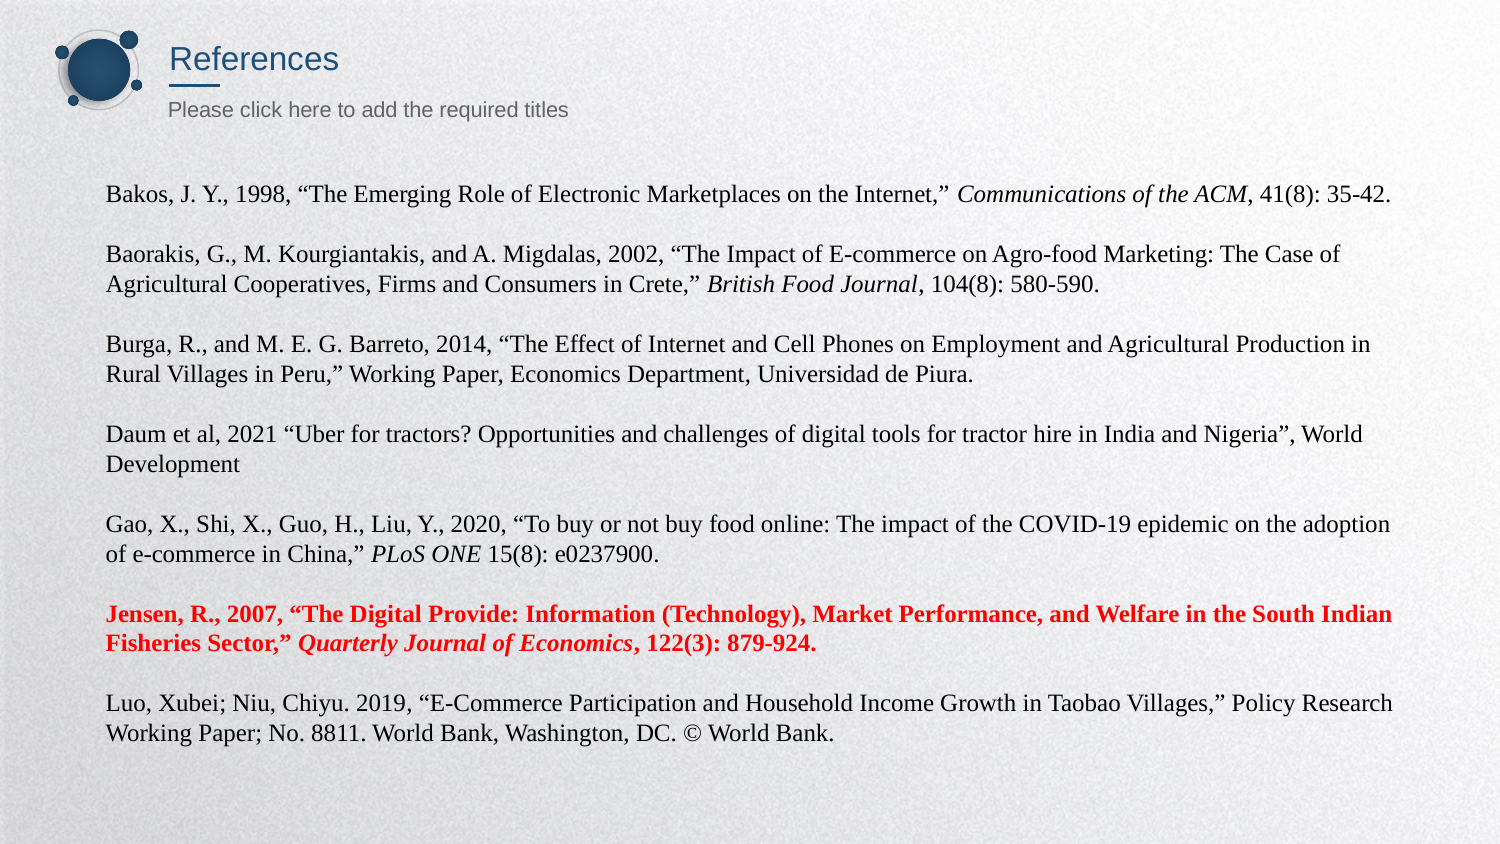

References
Please click here to add the required titles
Bakos, J. Y., 1998, “The Emerging Role of Electronic Marketplaces on the Internet,” Communications of the ACM, 41(8): 35-42.

Baorakis, G., M. Kourgiantakis, and A. Migdalas, 2002, “The Impact of E-commerce on Agro-food Marketing: The Case of Agricultural Cooperatives, Firms and Consumers in Crete,” British Food Journal, 104(8): 580-590.

Burga, R., and M. E. G. Barreto, 2014, “The Effect of Internet and Cell Phones on Employment and Agricultural Production in Rural Villages in Peru,” Working Paper, Economics Department, Universidad de Piura.

Daum et al, 2021 “Uber for tractors? Opportunities and challenges of digital tools for tractor hire in India and Nigeria”, World Development

Gao, X., Shi, X., Guo, H., Liu, Y., 2020, “To buy or not buy food online: The impact of the COVID-19 epidemic on the adoption of e-commerce in China,” PLoS ONE 15(8): e0237900.

Jensen, R., 2007, “The Digital Provide: Information (Technology), Market Performance, and Welfare in the South Indian Fisheries Sector,” Quarterly Journal of Economics, 122(3): 879-924.

Luo, Xubei; Niu, Chiyu. 2019, “E-Commerce Participation and Household Income Growth in Taobao Villages,” Policy Research Working Paper; No. 8811. World Bank, Washington, DC. © World Bank.